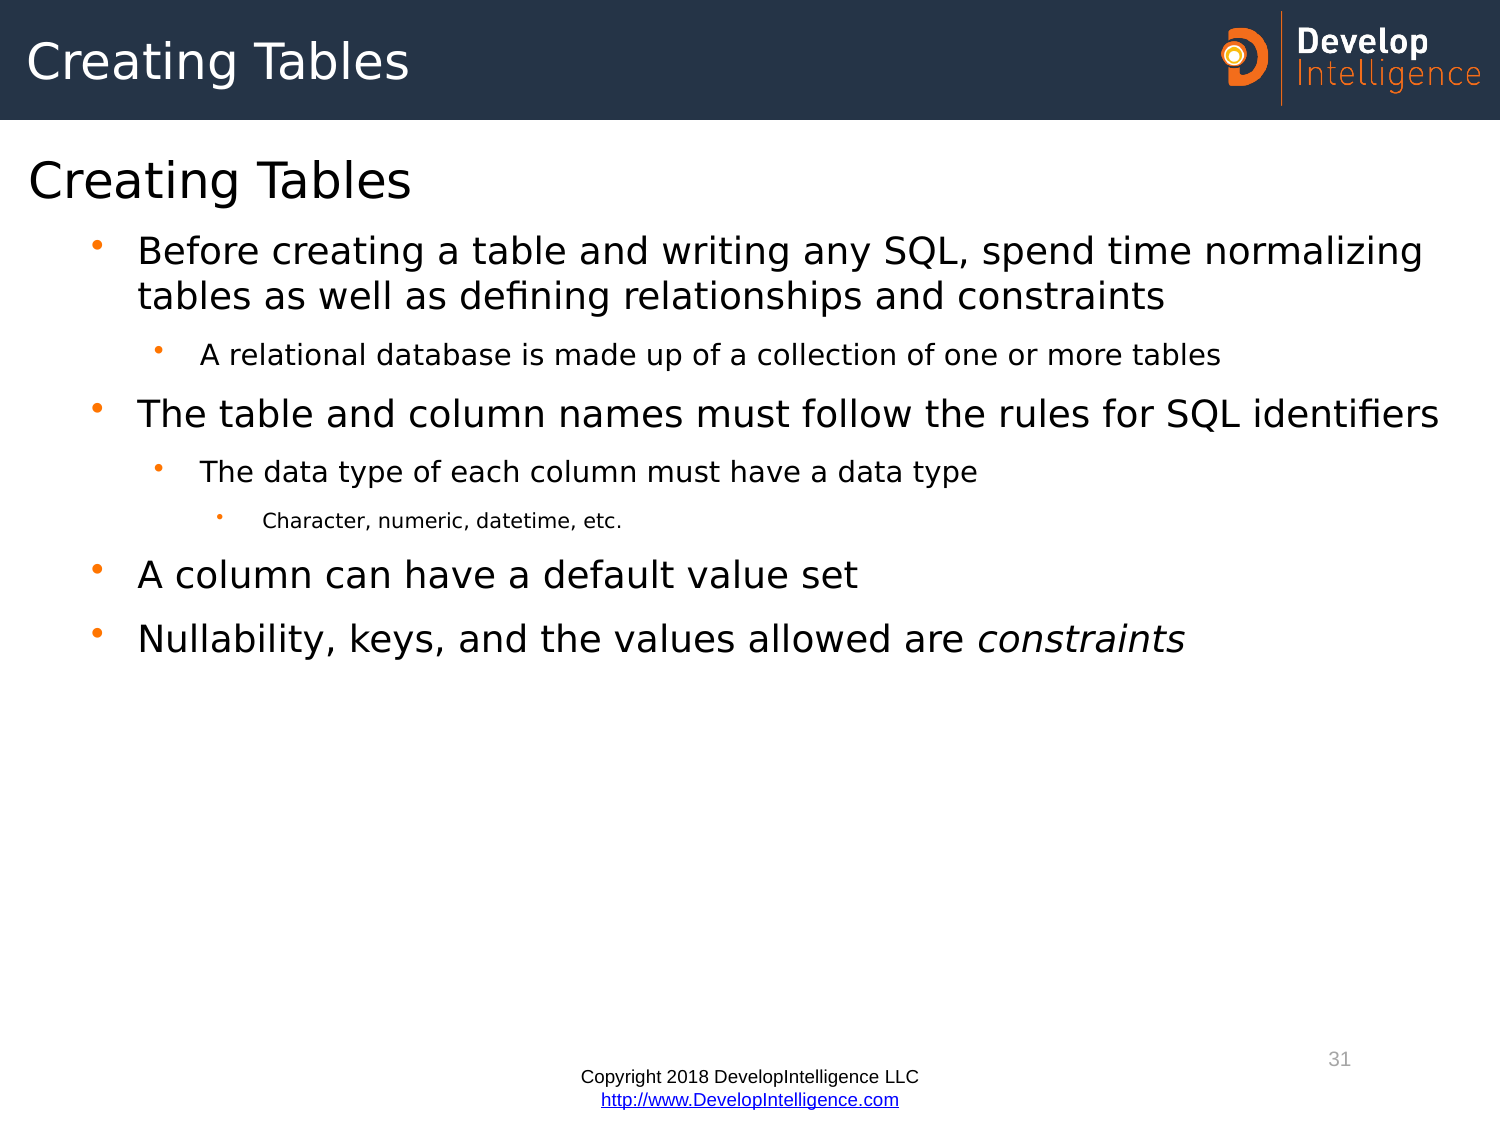

# Creating Tables
Creating Tables
Before creating a table and writing any SQL, spend time normalizing tables as well as defining relationships and constraints
A relational database is made up of a collection of one or more tables
The table and column names must follow the rules for SQL identifiers
The data type of each column must have a data type
Character, numeric, datetime, etc.
A column can have a default value set
Nullability, keys, and the values allowed are constraints

31